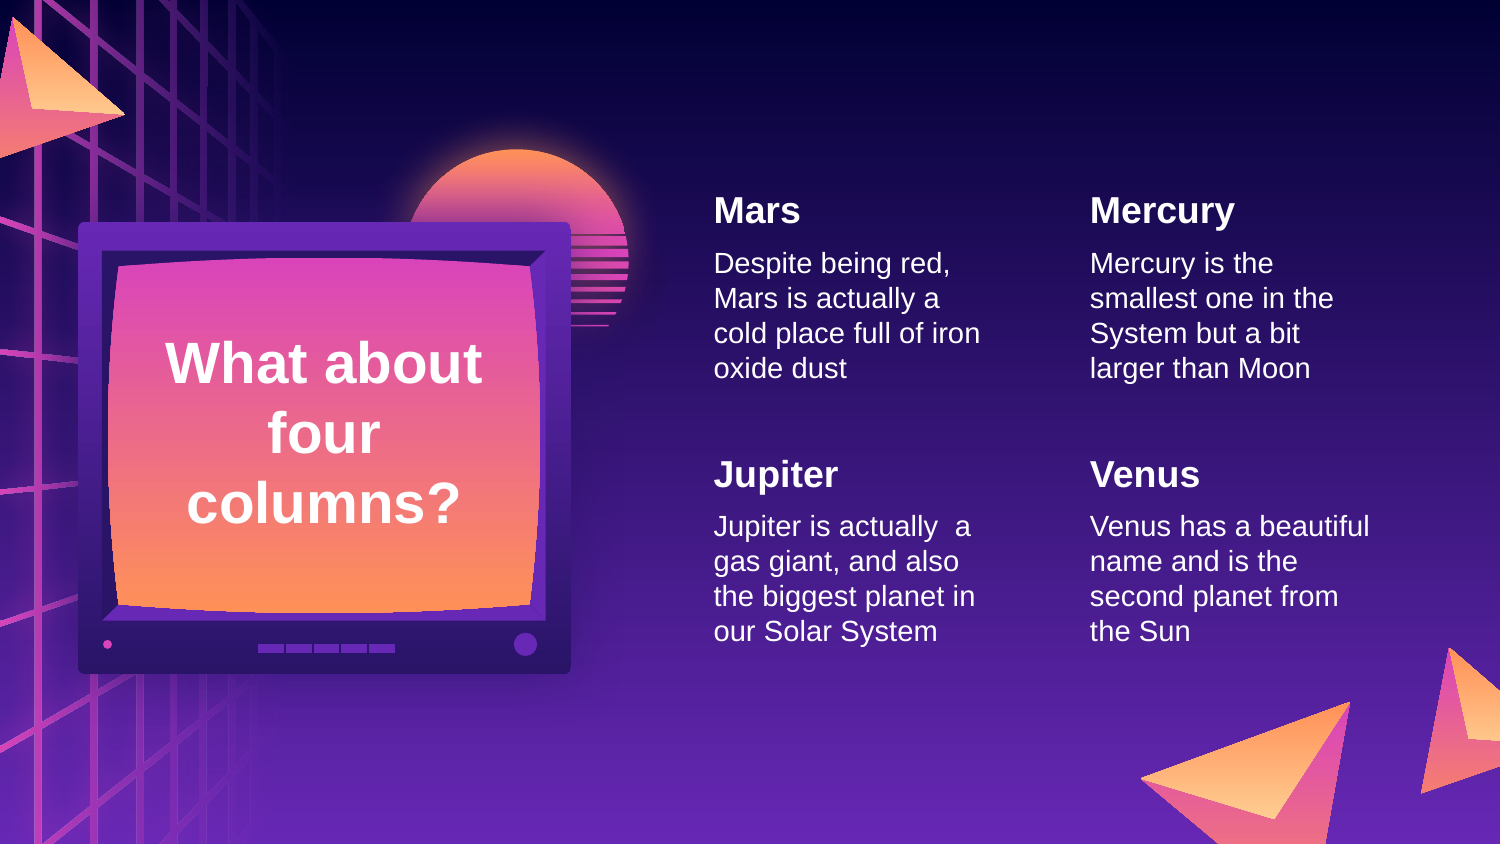

Mars
Mercury

Despite being red, Mars is actually a cold place full of iron oxide dust
Mercury is the smallest one in the System but a bit larger than Moon
# What about four columns?
Jupiter
Venus
Jupiter is actually  a gas giant, and also the biggest planet in our Solar System
Venus has a beautiful name and is the second planet from the Sun